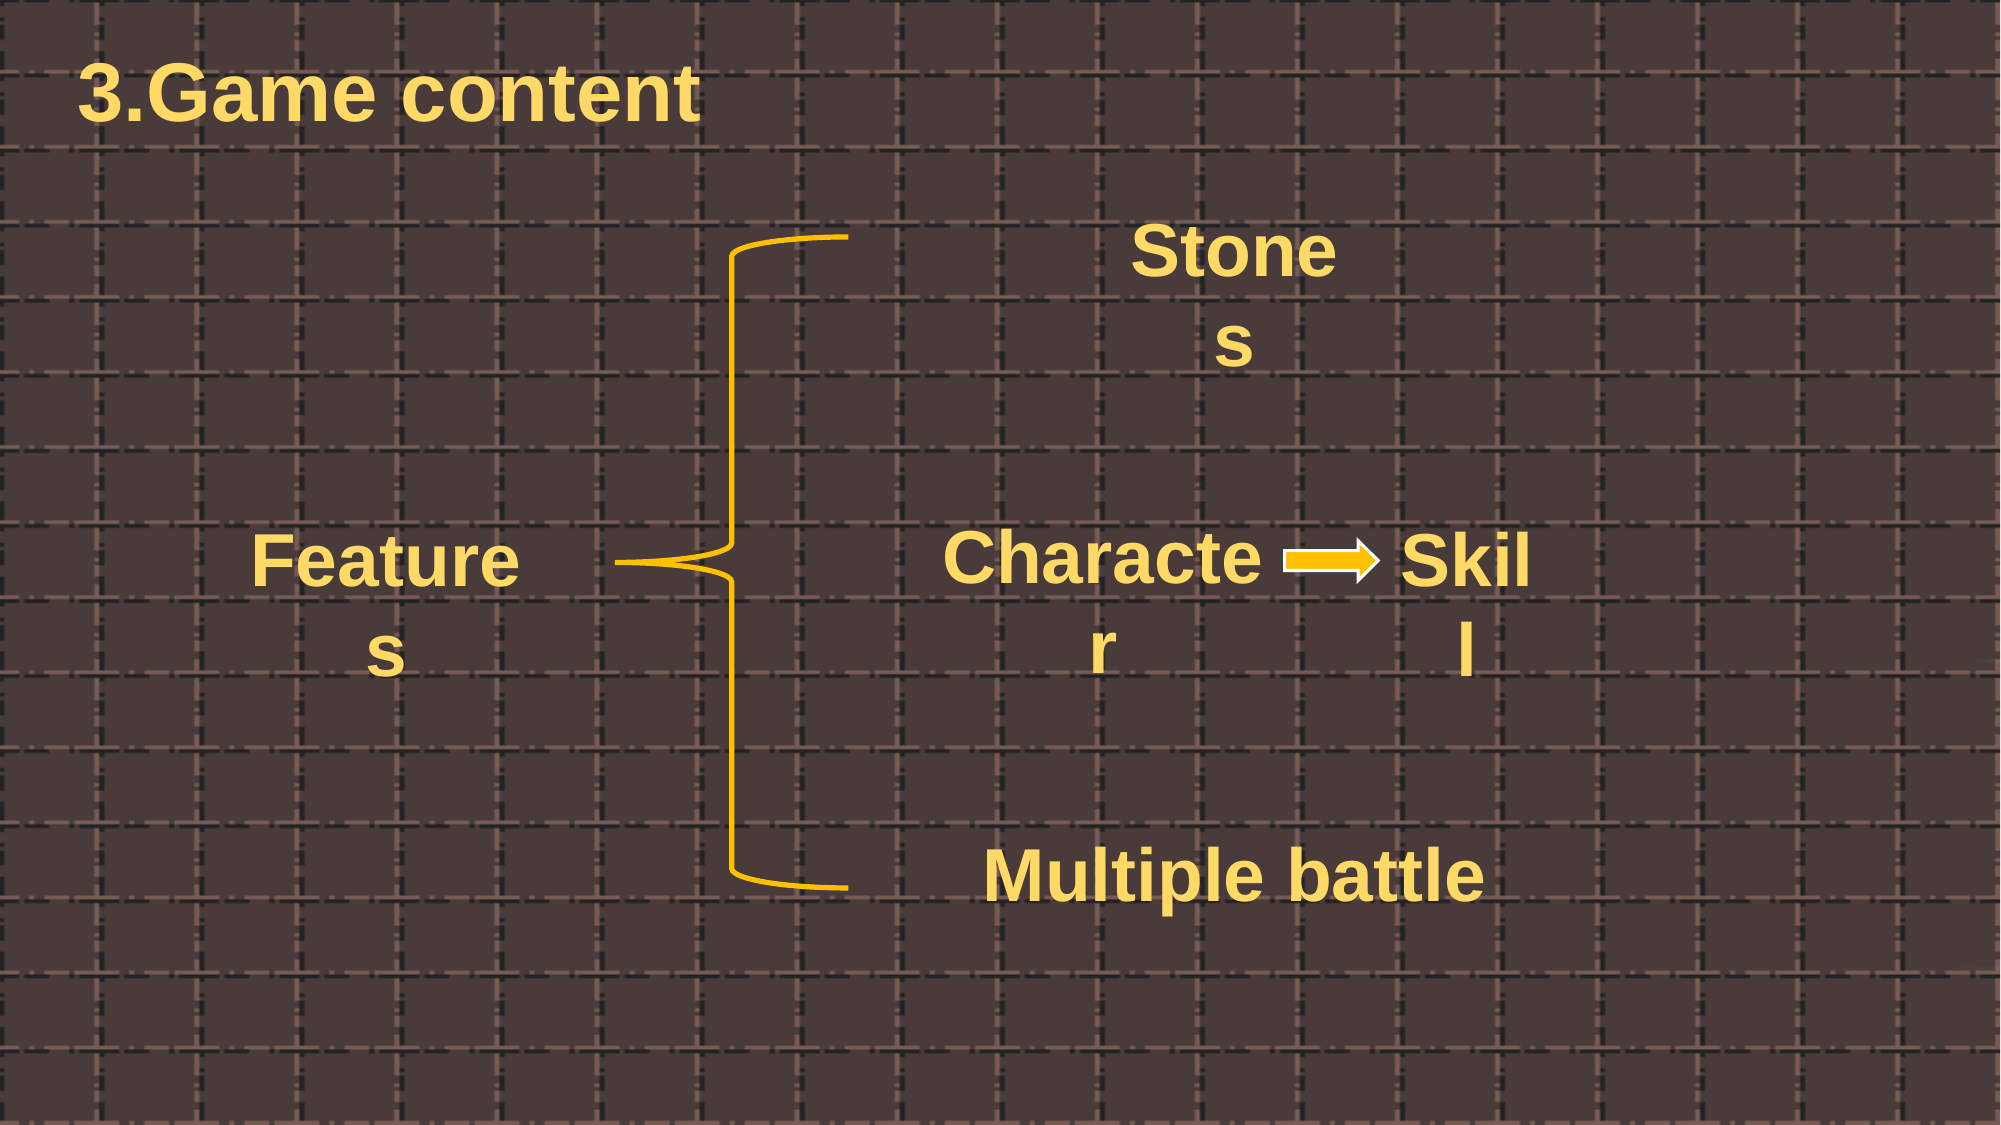

3.Game content
Stones

Character
Features
Skill

Multiple battle